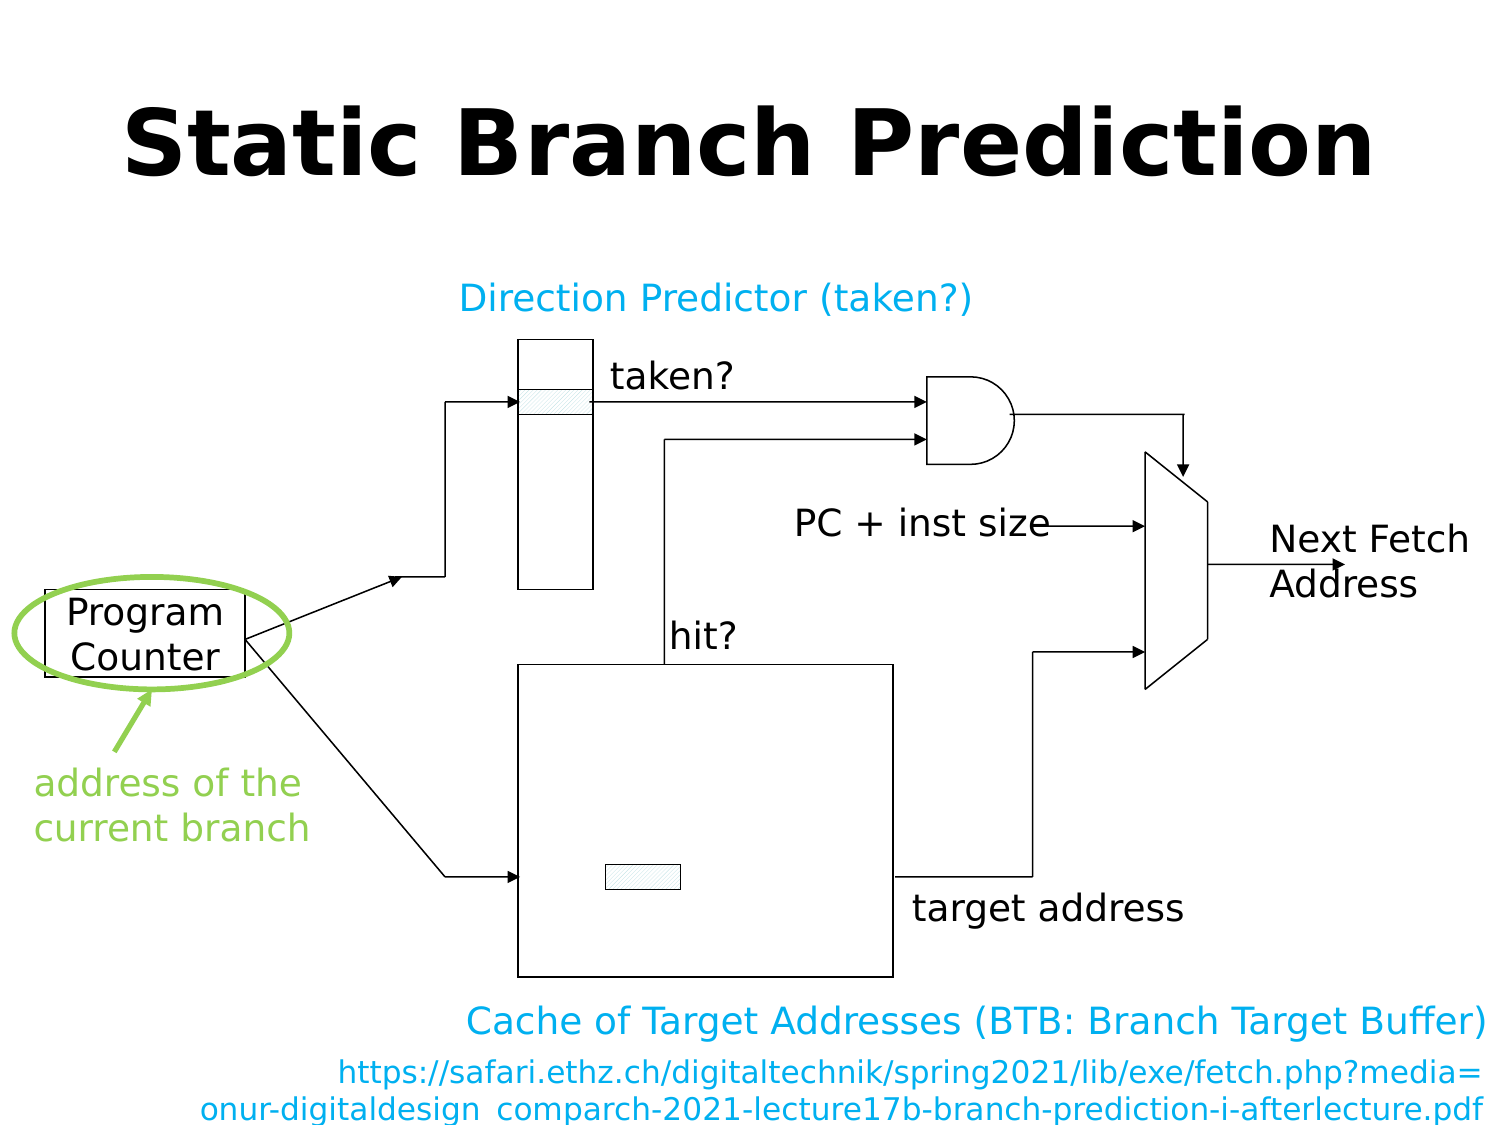

# Static Branch Prediction
Direction Predictor (taken?)

taken?

PC + inst size

Next Fetch
Address

Program
Counter
hit?

address of the
current branch

target address

Cache of Target Addresses (BTB: Branch Target Buffer)
https://safari.ethz.ch/digitaltechnik/spring2021/lib/exe/fetch.php?media=
onur-digitaldesign_comparch-2021-lecture17b-branch-prediction-i-afterlecture.pdf